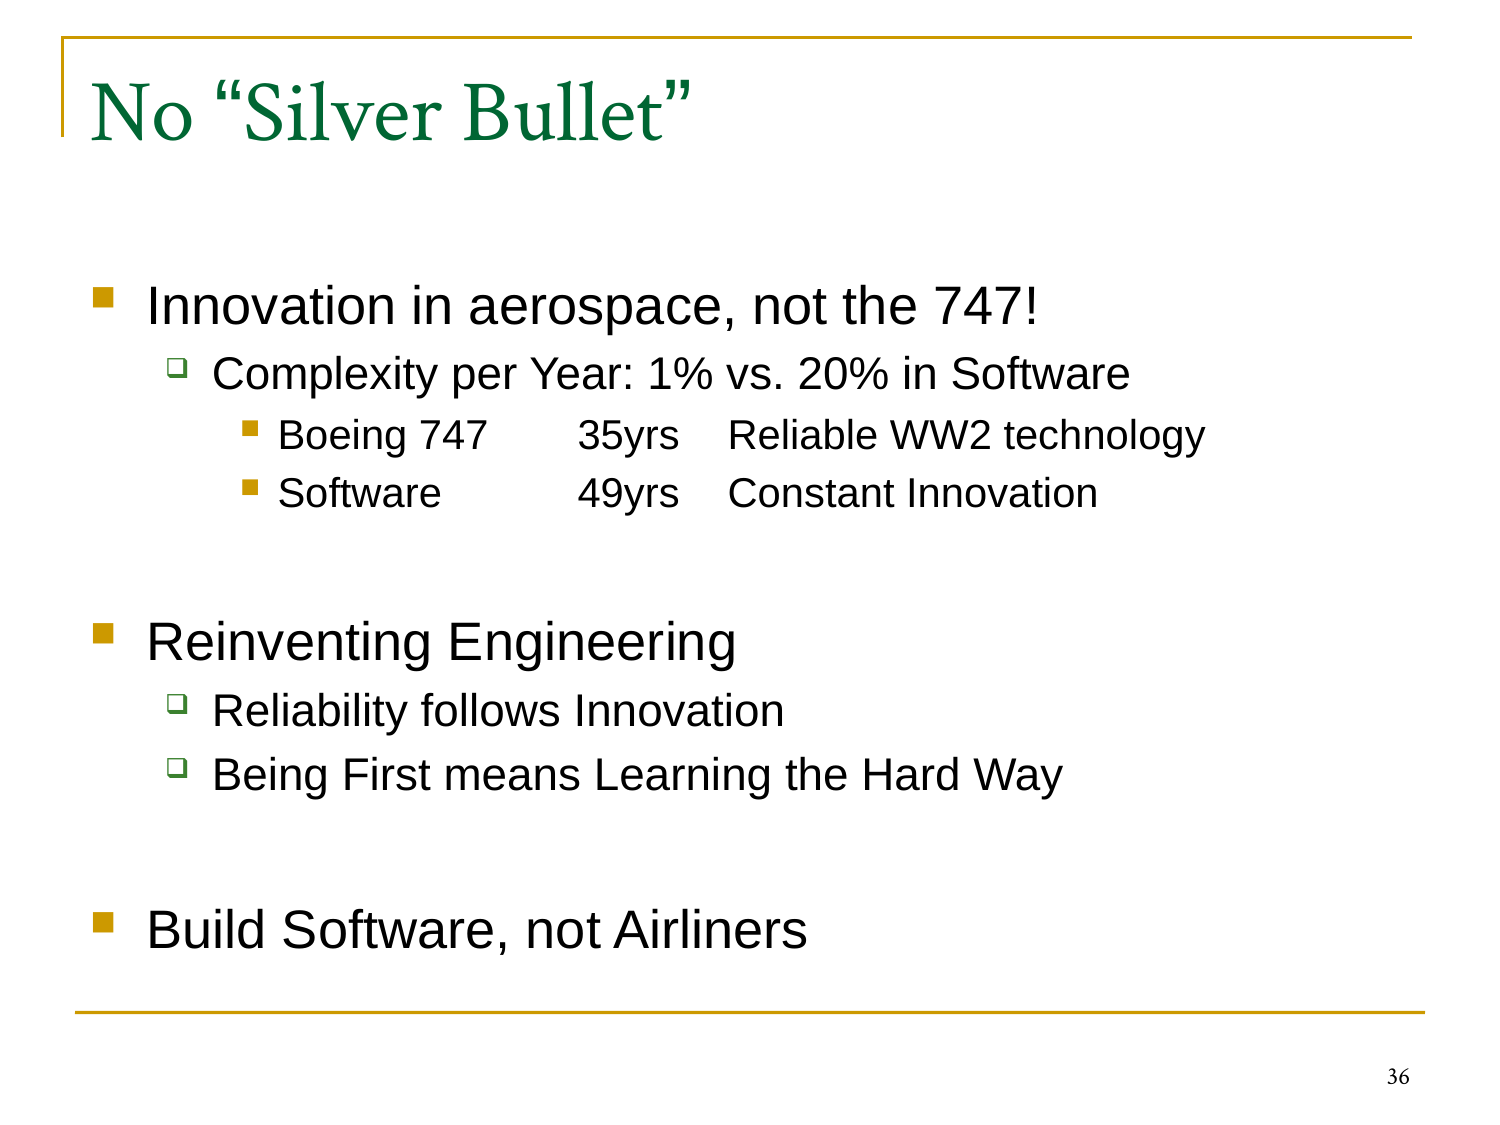

# No “Silver Bullet”
Innovation in aerospace, not the 747!
Complexity per Year: 1% vs. 20% in Software
Boeing 747	35yrs	Reliable WW2 technology
Software	49yrs	Constant Innovation

Reinventing Engineering
Reliability follows Innovation
Being First means Learning the Hard Way

Build Software, not Airliners
36